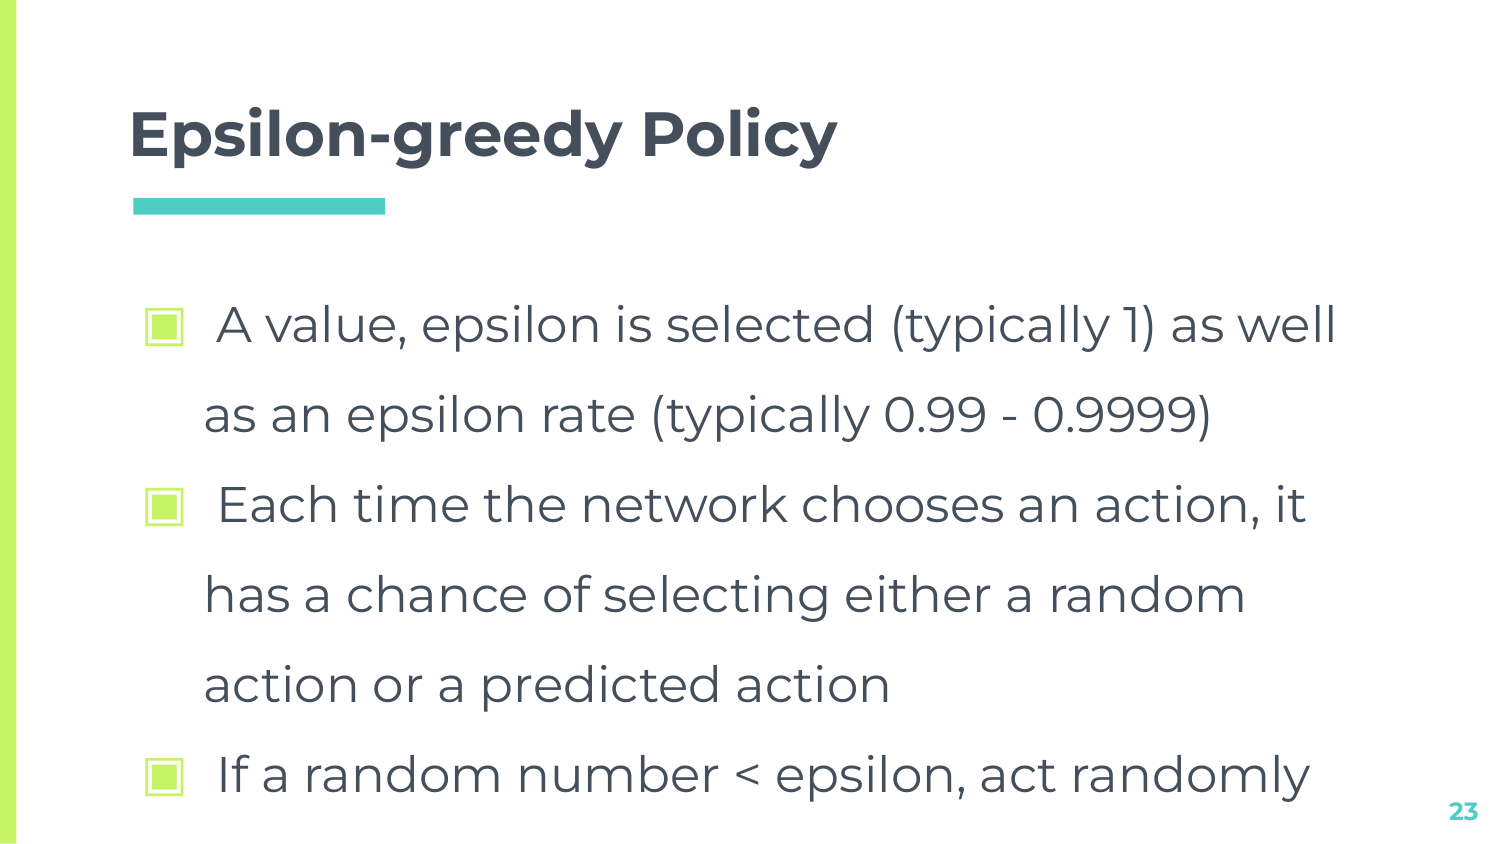

# Epsilon-greedy Policy
 A value, epsilon is selected (typically 1) as well as an epsilon rate (typically 0.99 - 0.9999)
 Each time the network chooses an action, it has a chance of selecting either a random action or a predicted action
 If a random number < epsilon, act randomly
23